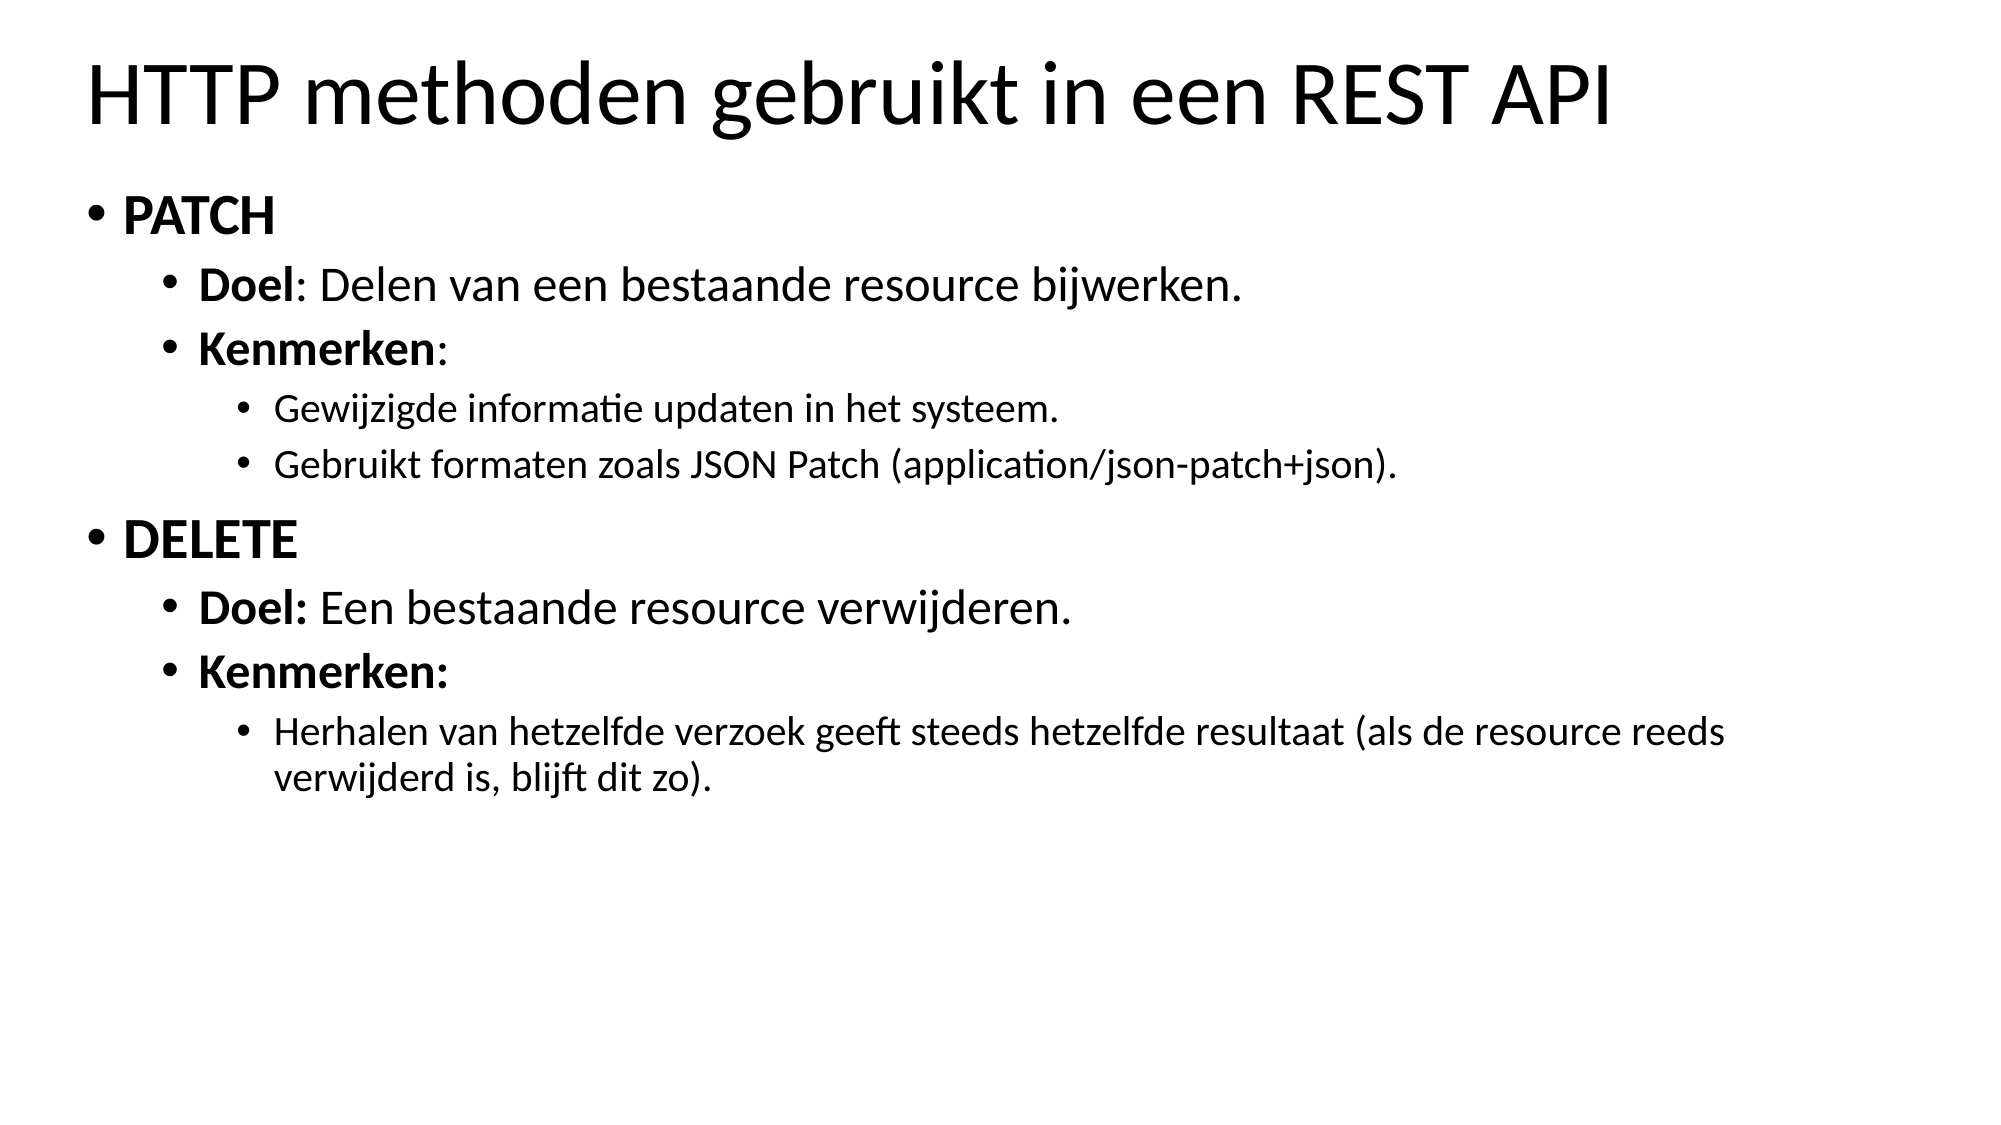

# HTTP methoden gebruikt in een REST API
PATCH
Doel: Delen van een bestaande resource bijwerken.
Kenmerken:
Gewijzigde informatie updaten in het systeem.
Gebruikt formaten zoals JSON Patch (application/json-patch+json).
DELETE
Doel: Een bestaande resource verwijderen.
Kenmerken:
Herhalen van hetzelfde verzoek geeft steeds hetzelfde resultaat (als de resource reeds verwijderd is, blijft dit zo).